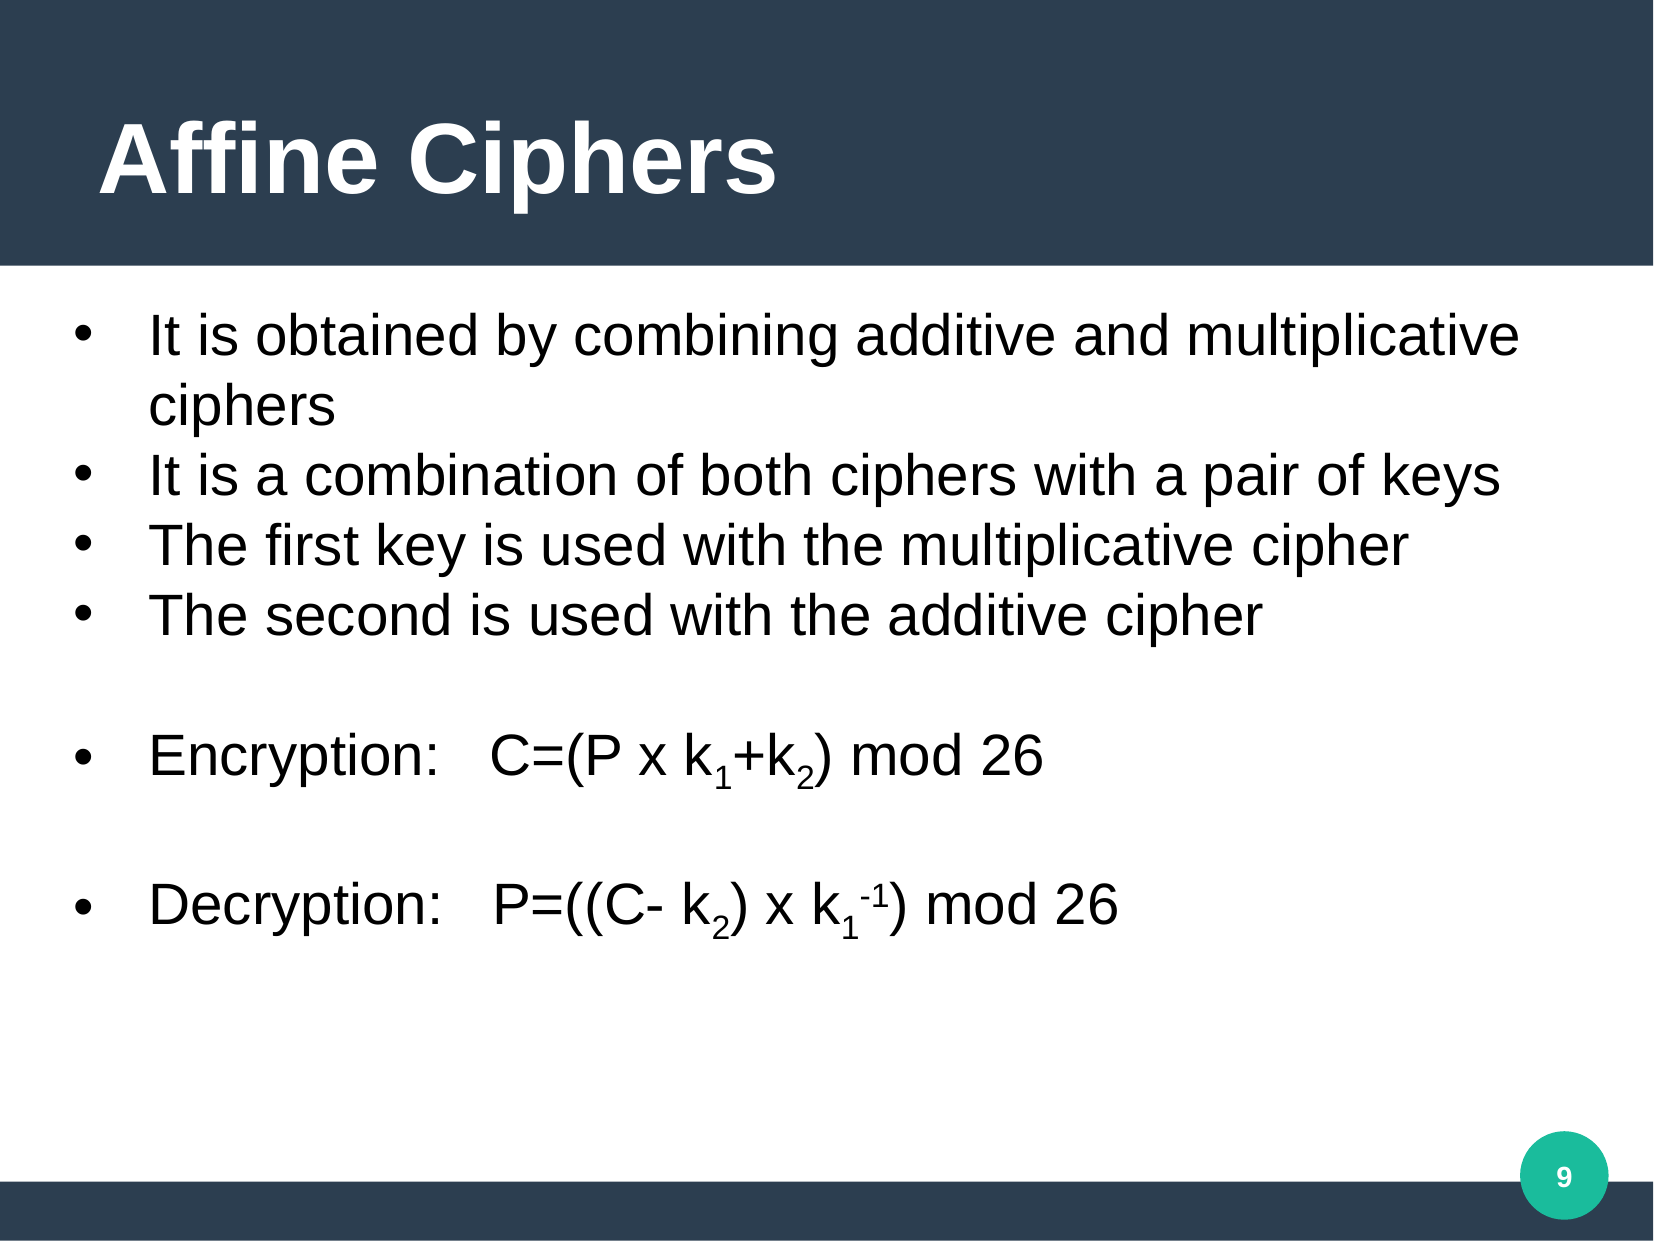

Affine Ciphers
It is obtained by combining additive and multiplicative ciphers
It is a combination of both ciphers with a pair of keys
The first key is used with the multiplicative cipher
The second is used with the additive cipher

Encryption:   C=(P x k1+k2) mod 26

Decryption:   P=((C- k2) x k1-1) mod 26

9